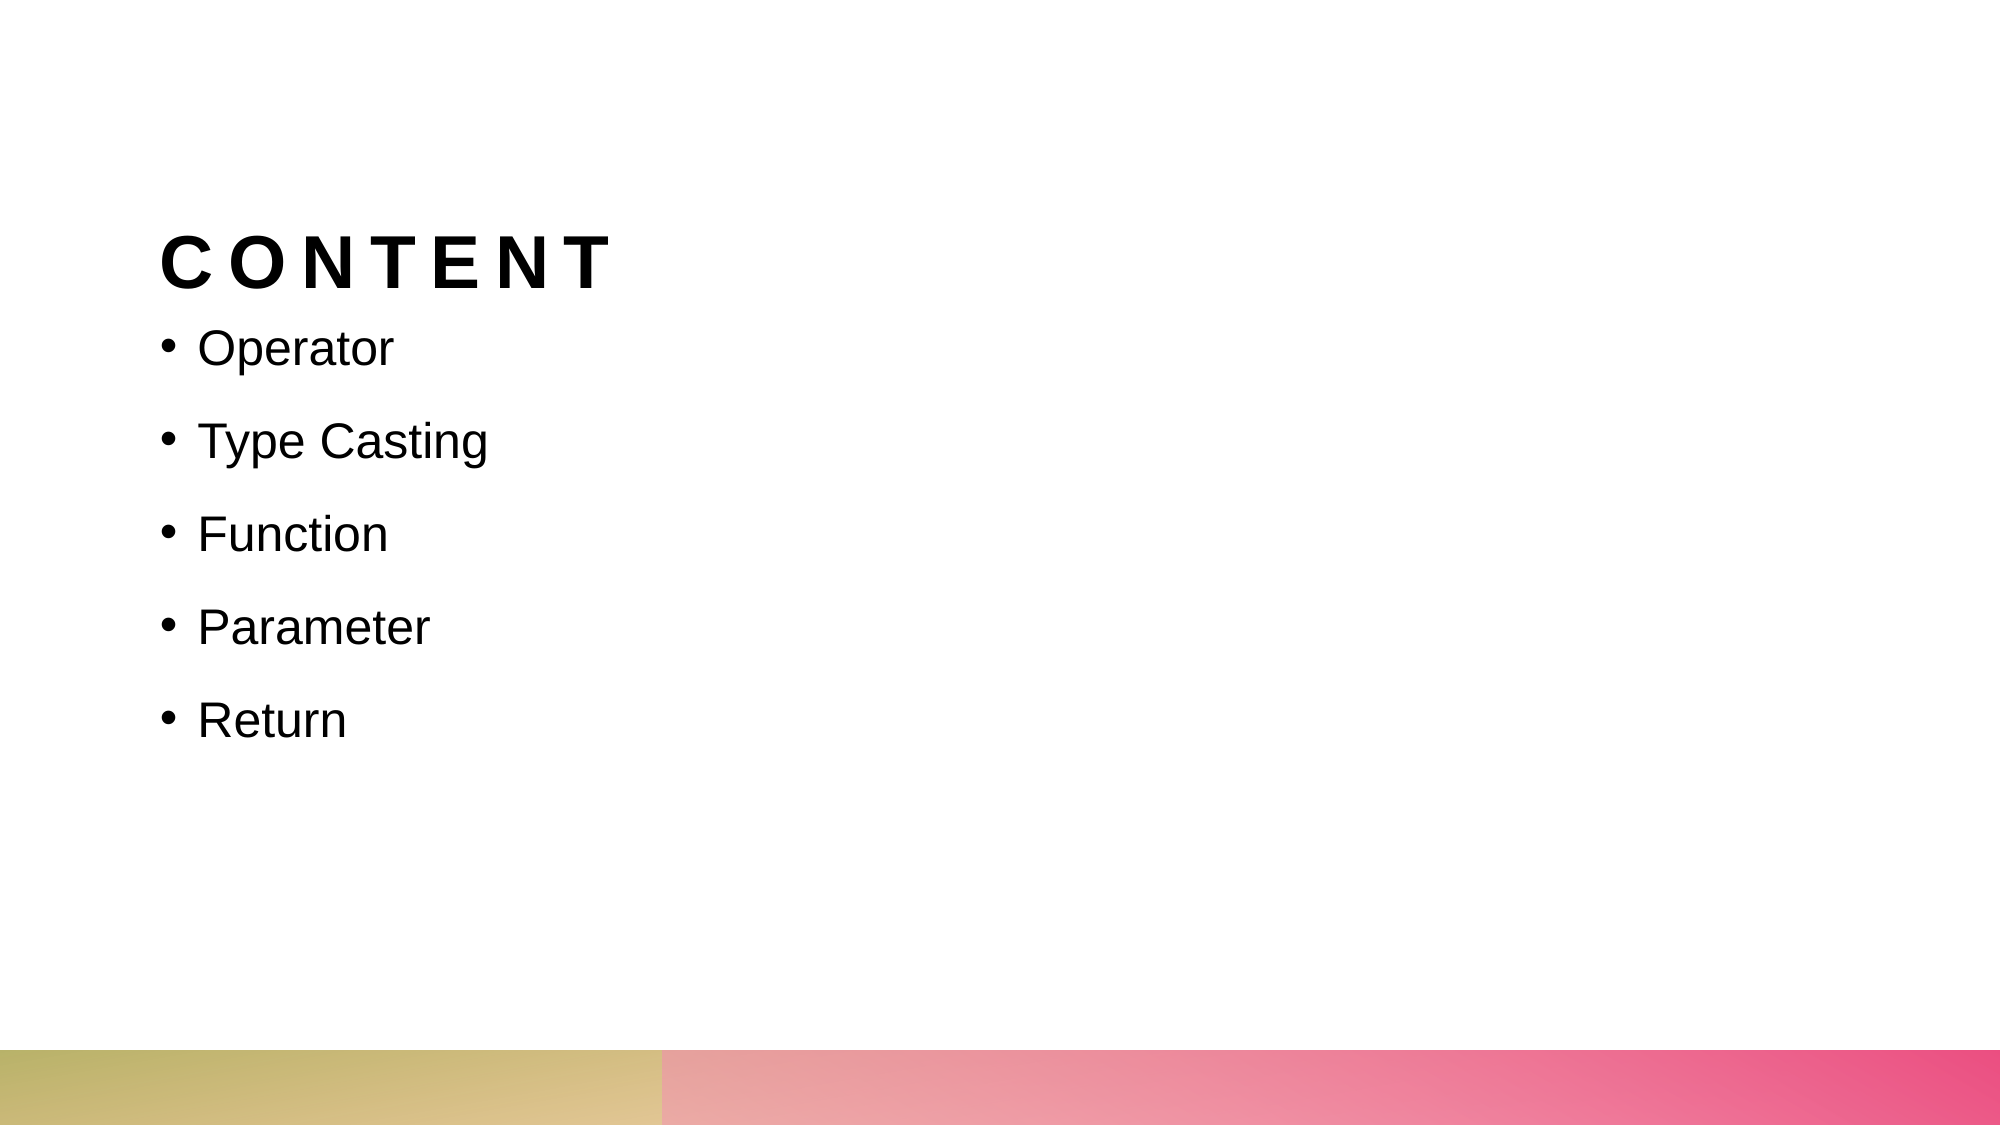

# CONTENT
Operator
Type Casting
Function
Parameter
Return